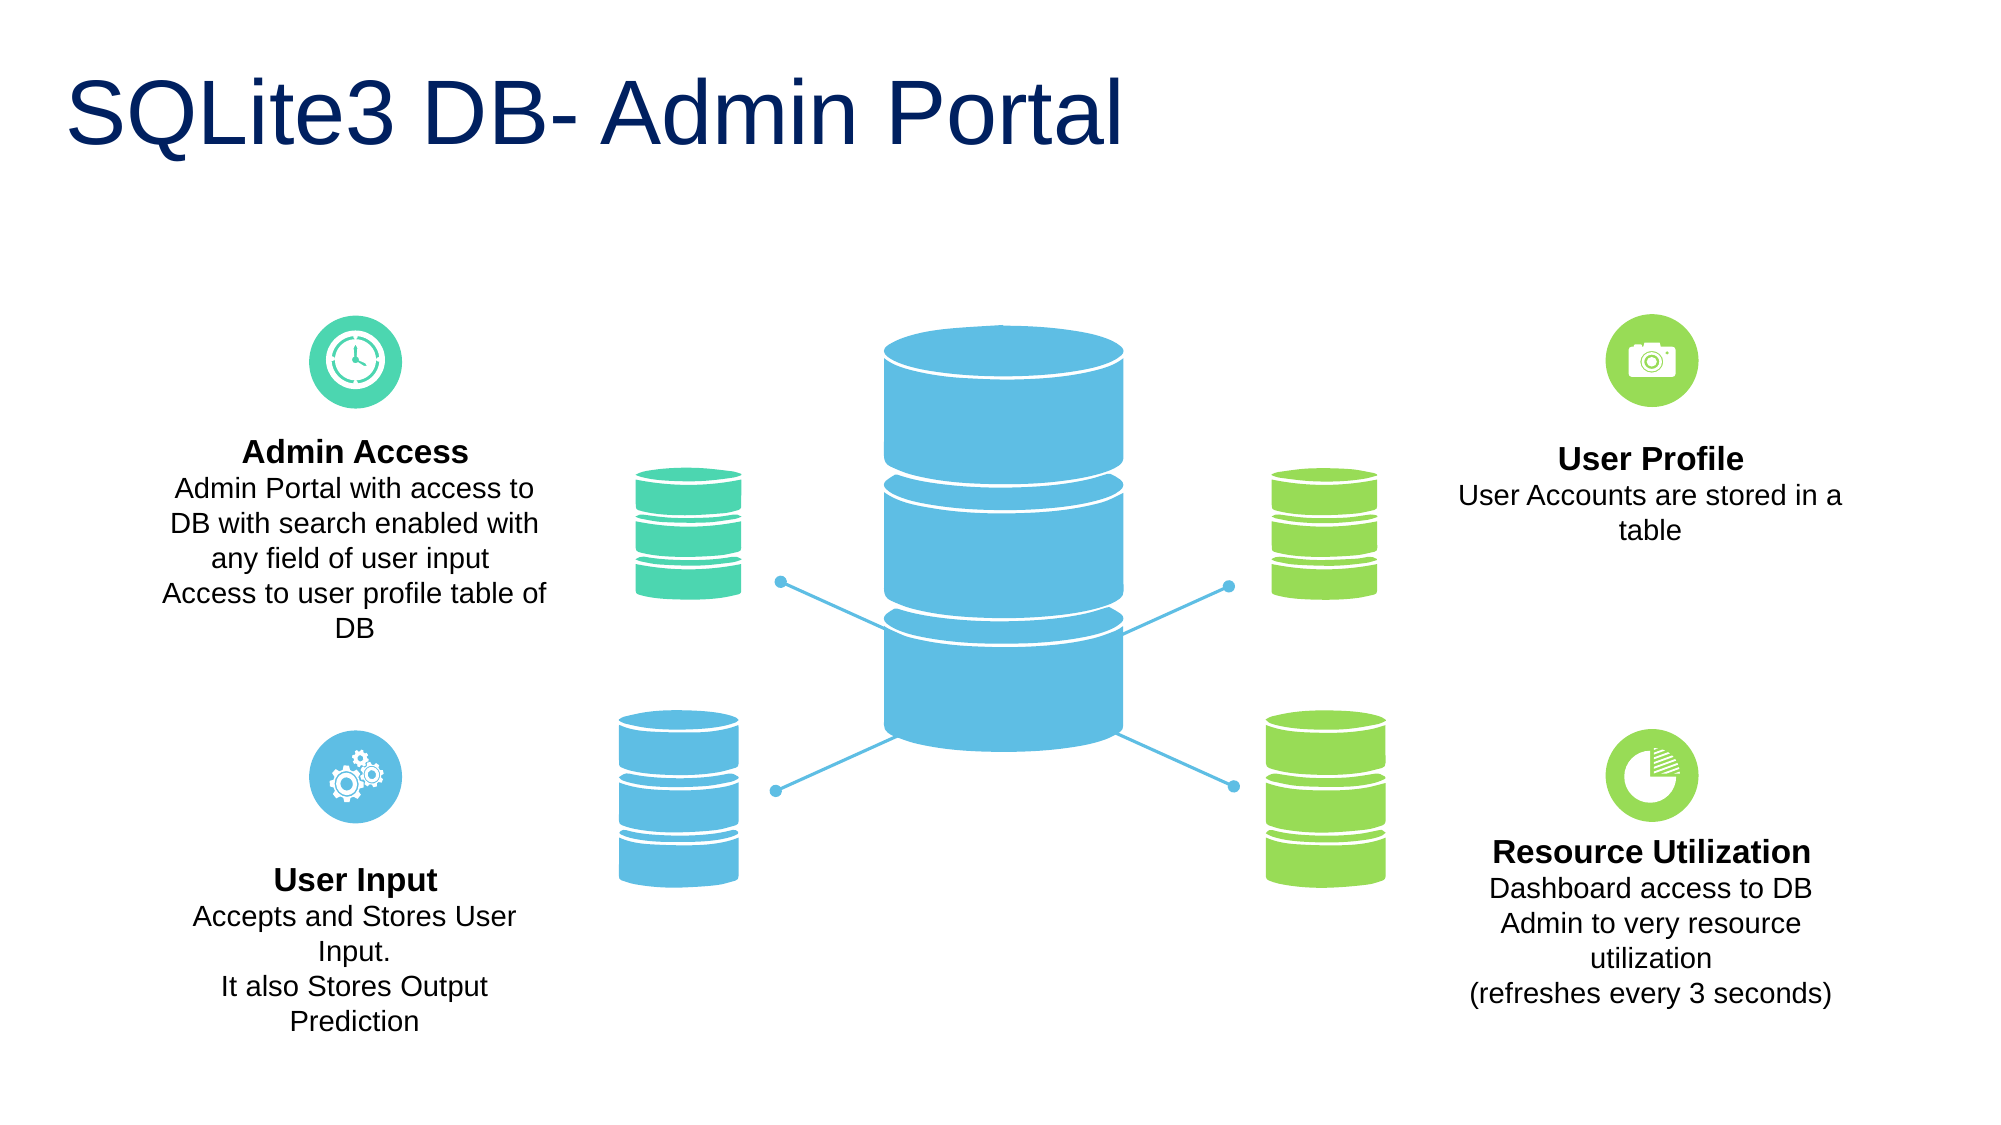

SQLite3 DB- Admin Portal

Admin Access
Admin Portal with access to DB with search enabled with any field of user input
Access to user profile table of DB
User Profile
User Accounts are stored in a table

Resource Utilization
Dashboard access to DB Admin to very resource utilization
(refreshes every 3 seconds)
User Input
Accepts and Stores User Input.
It also Stores Output Prediction